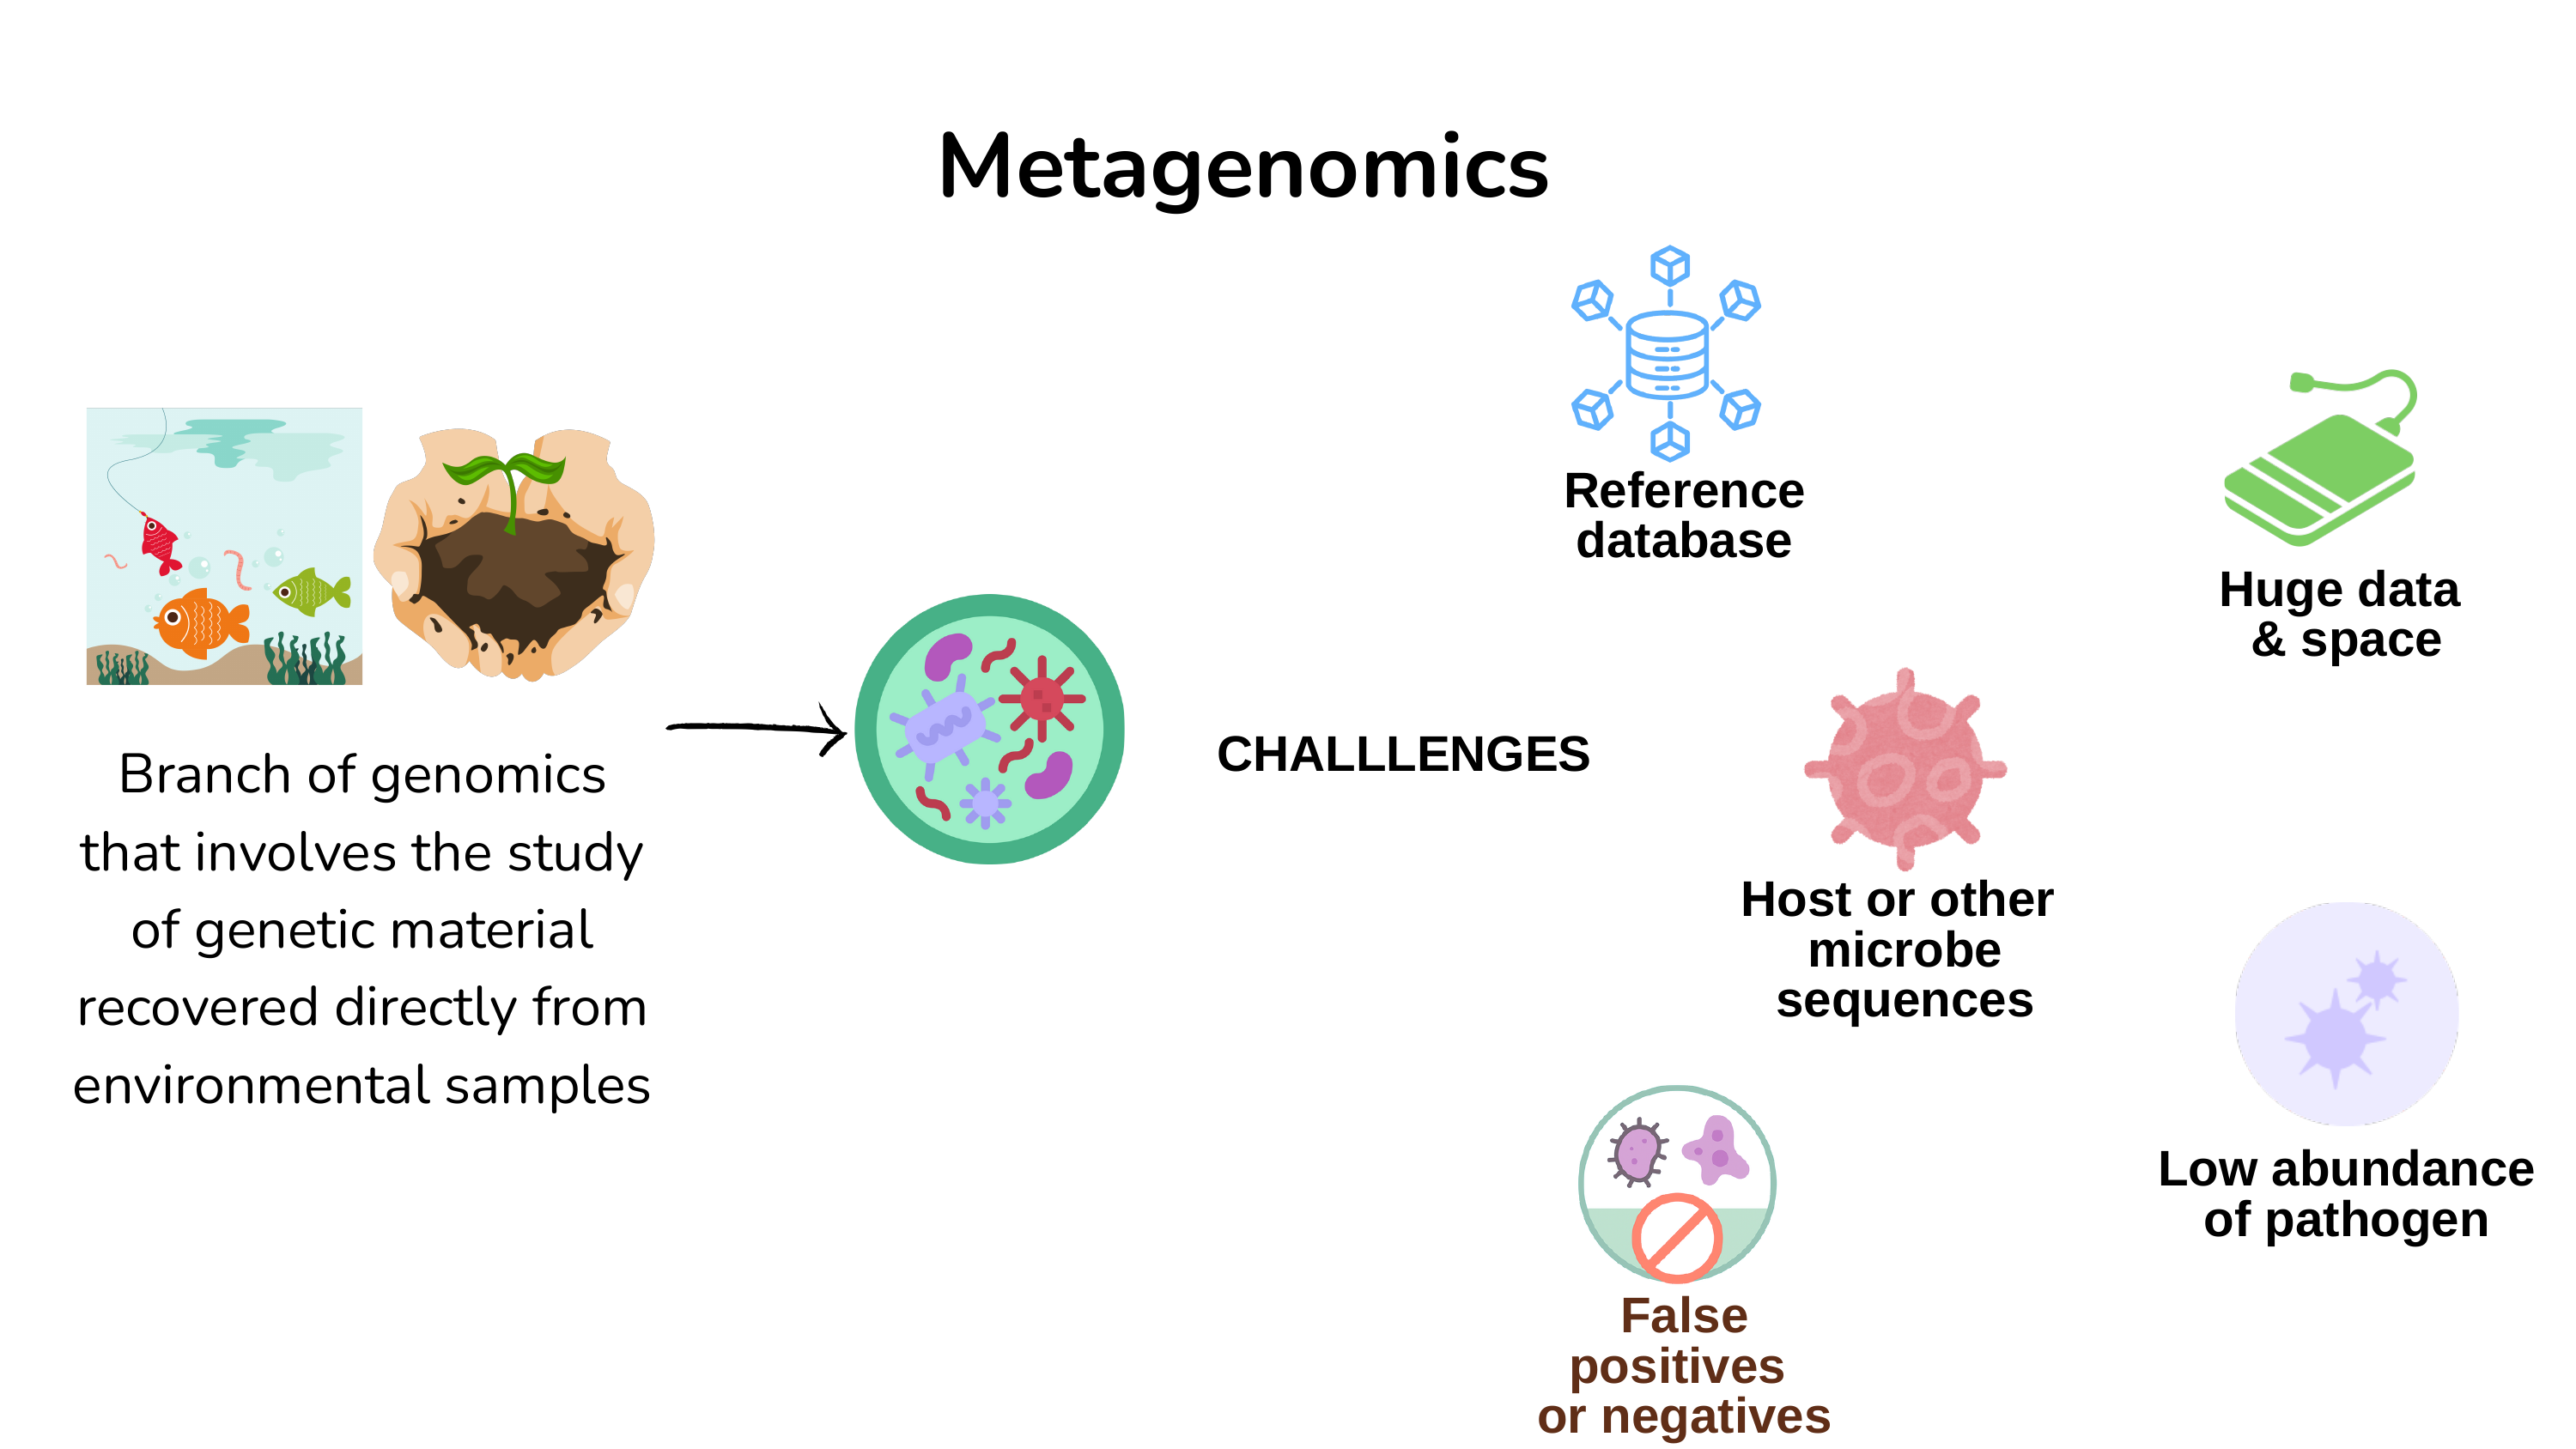

Metagenomics

Reference
database

Huge data
& space

Branch of genomics that involves the study of genetic material recovered directly from environmental samples

Host or other
microbe sequences

CHALLLENGES

Low abundance
of pathogen

False positives
or negatives